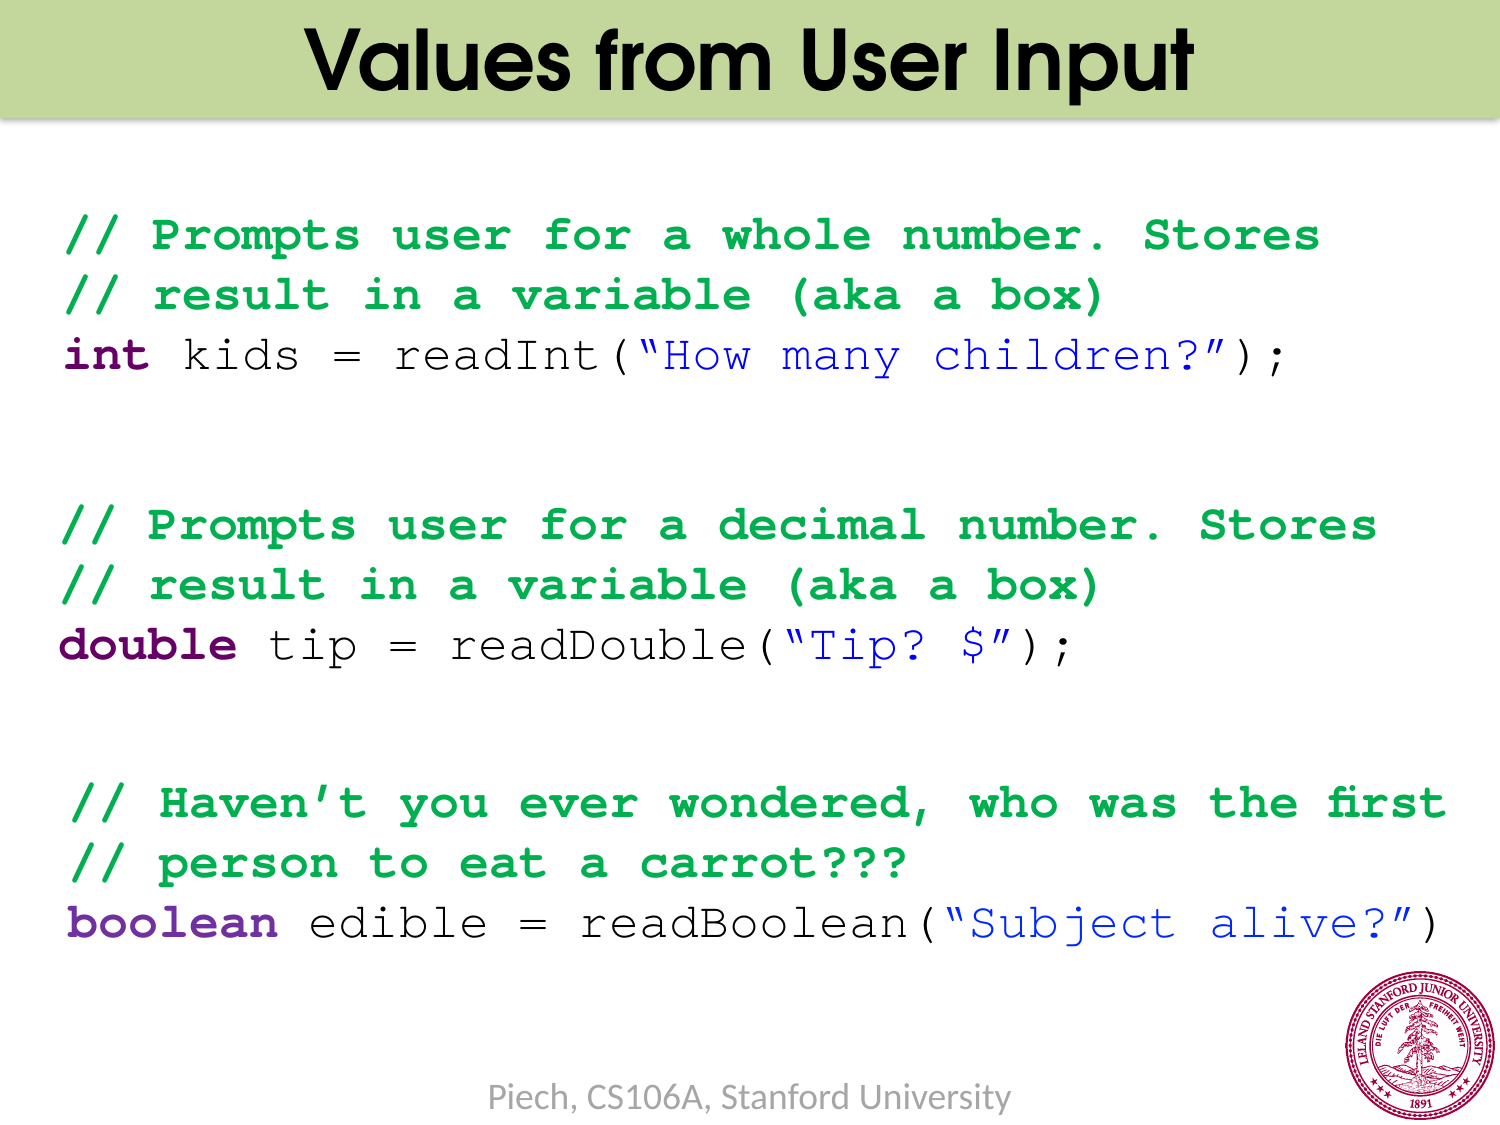

Values from User Input
// Prompts user for a whole number. Stores
// result in a variable (aka a box)
int kids = readInt(“How many children?”);

// Prompts user for a decimal number. Stores
// result in a variable (aka a box)
double tip = readDouble(“Tip? $”);
// Haven’t you ever wondered, who was the first
// person to eat a carrot???
boolean edible = readBoolean(“Subject alive?”)